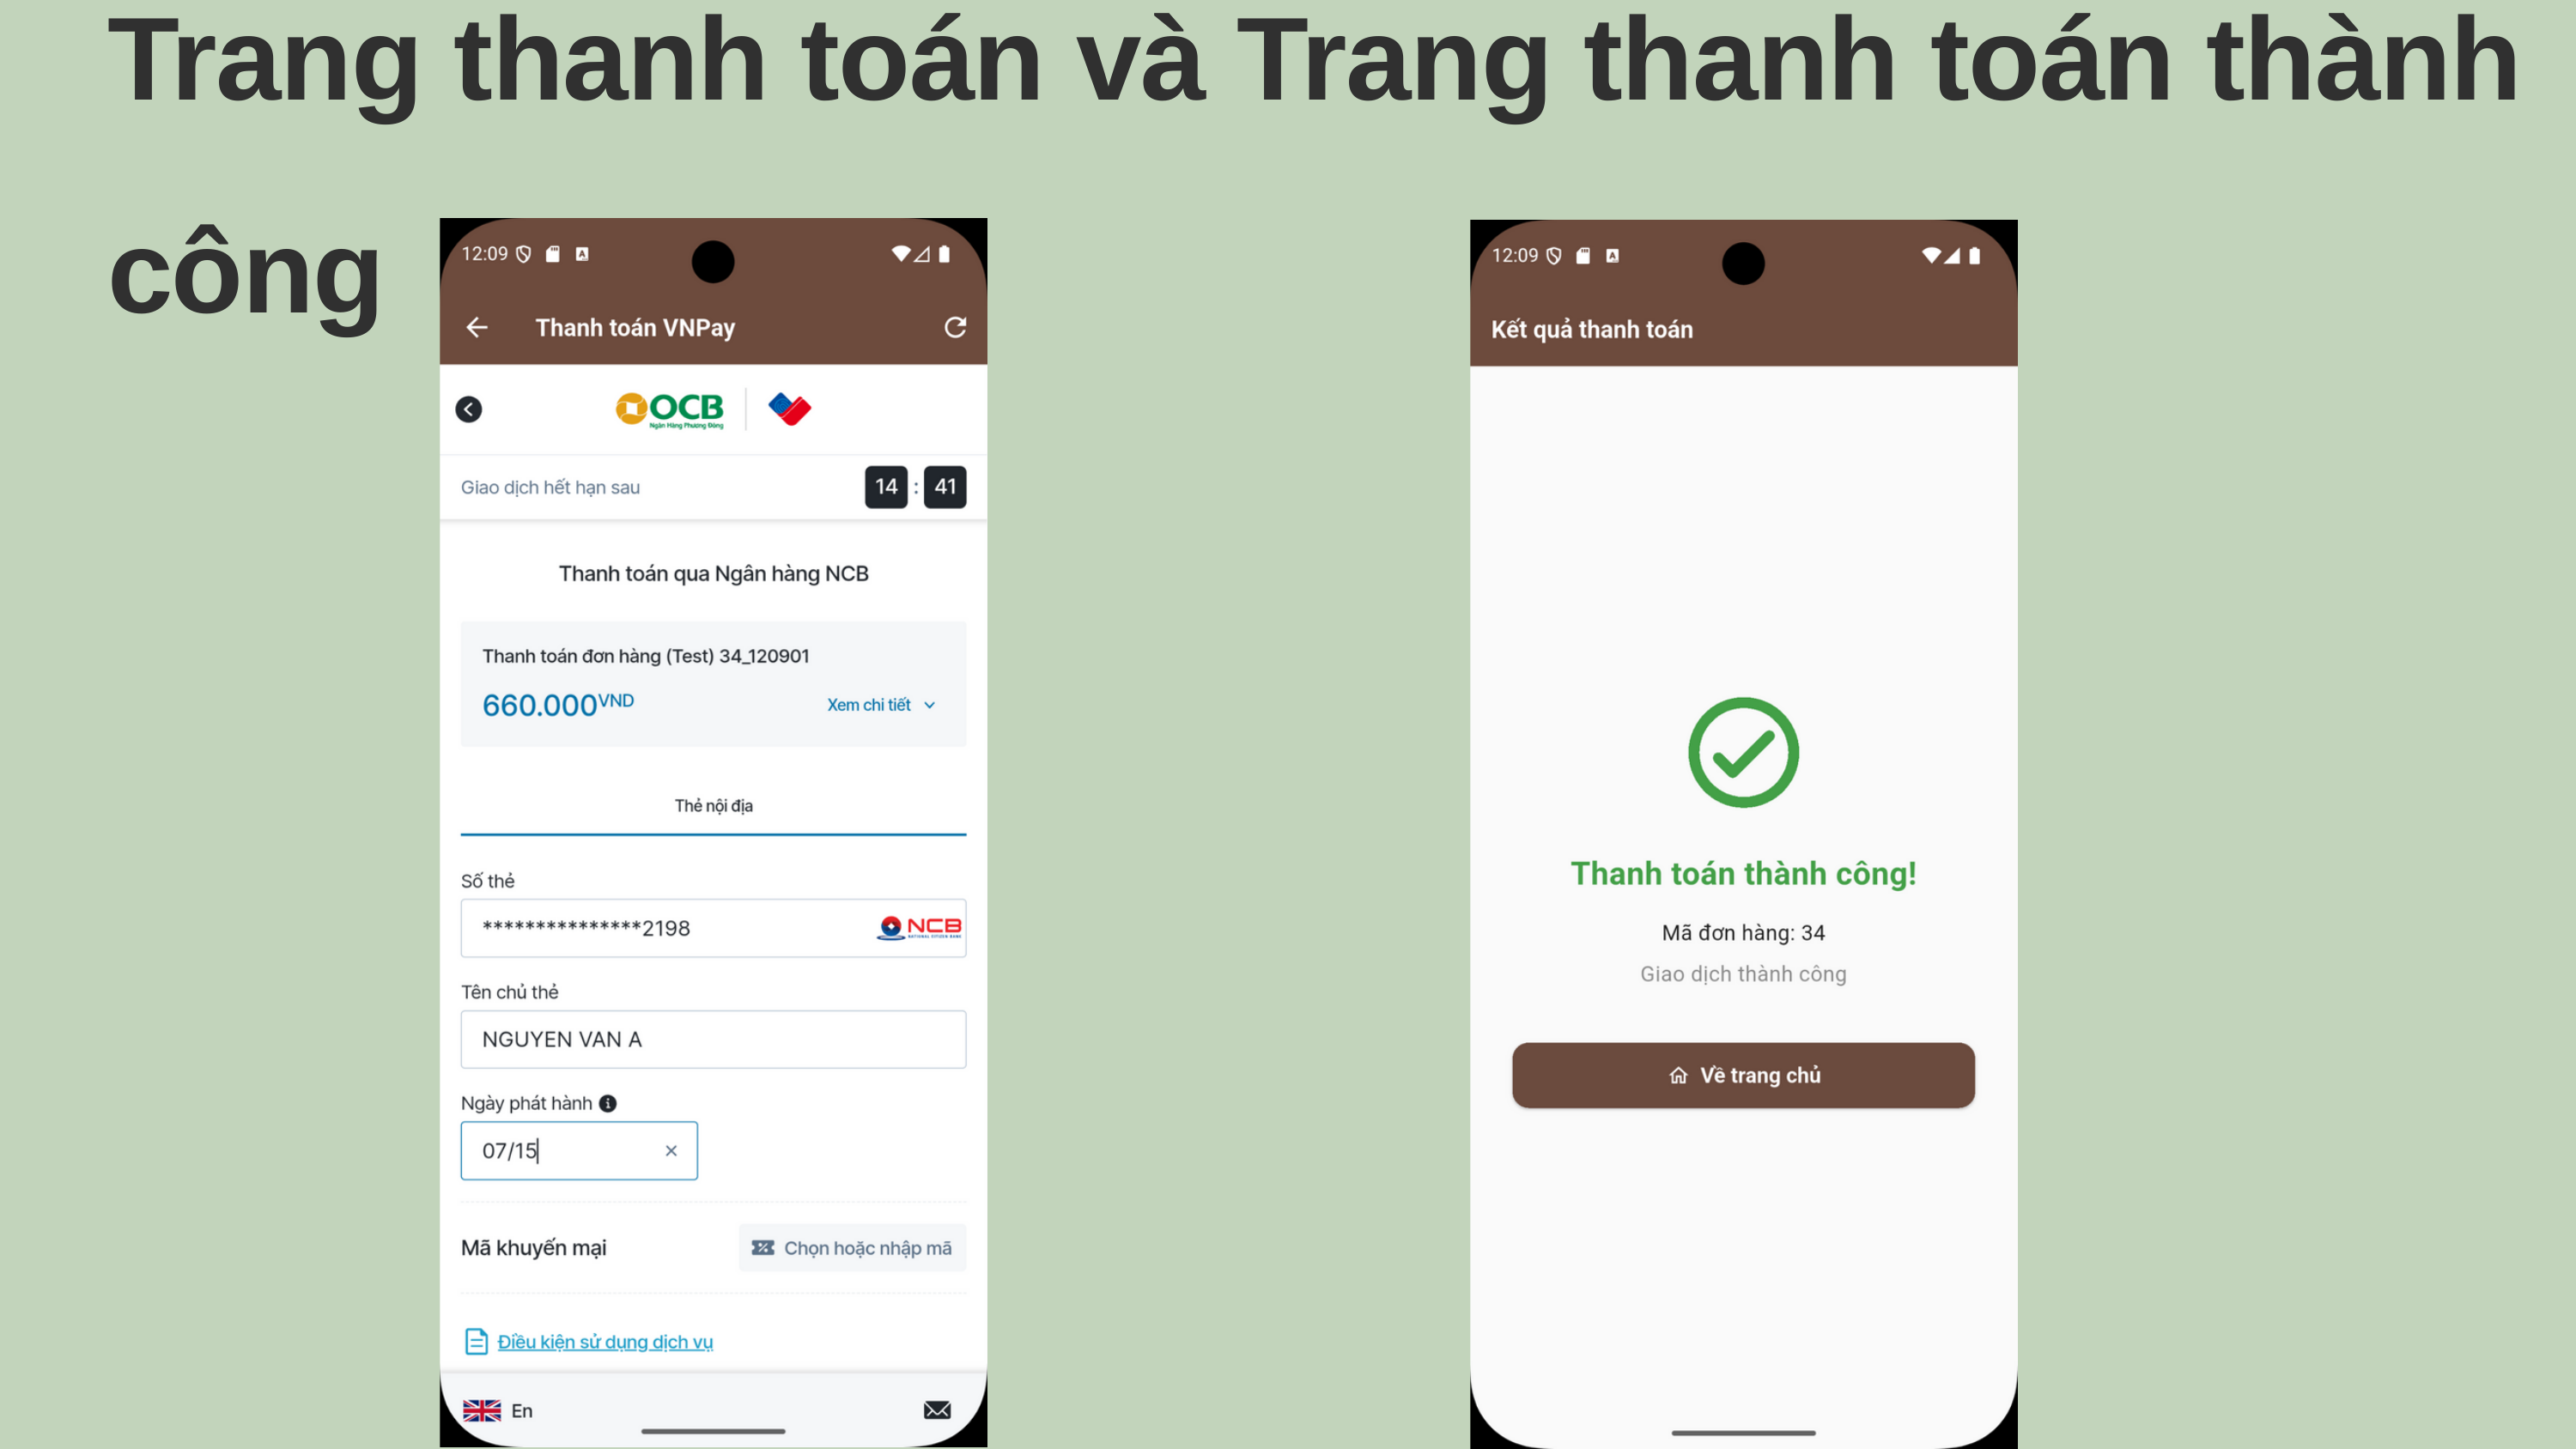

Trang thanh toán và Trang thanh toán thành công